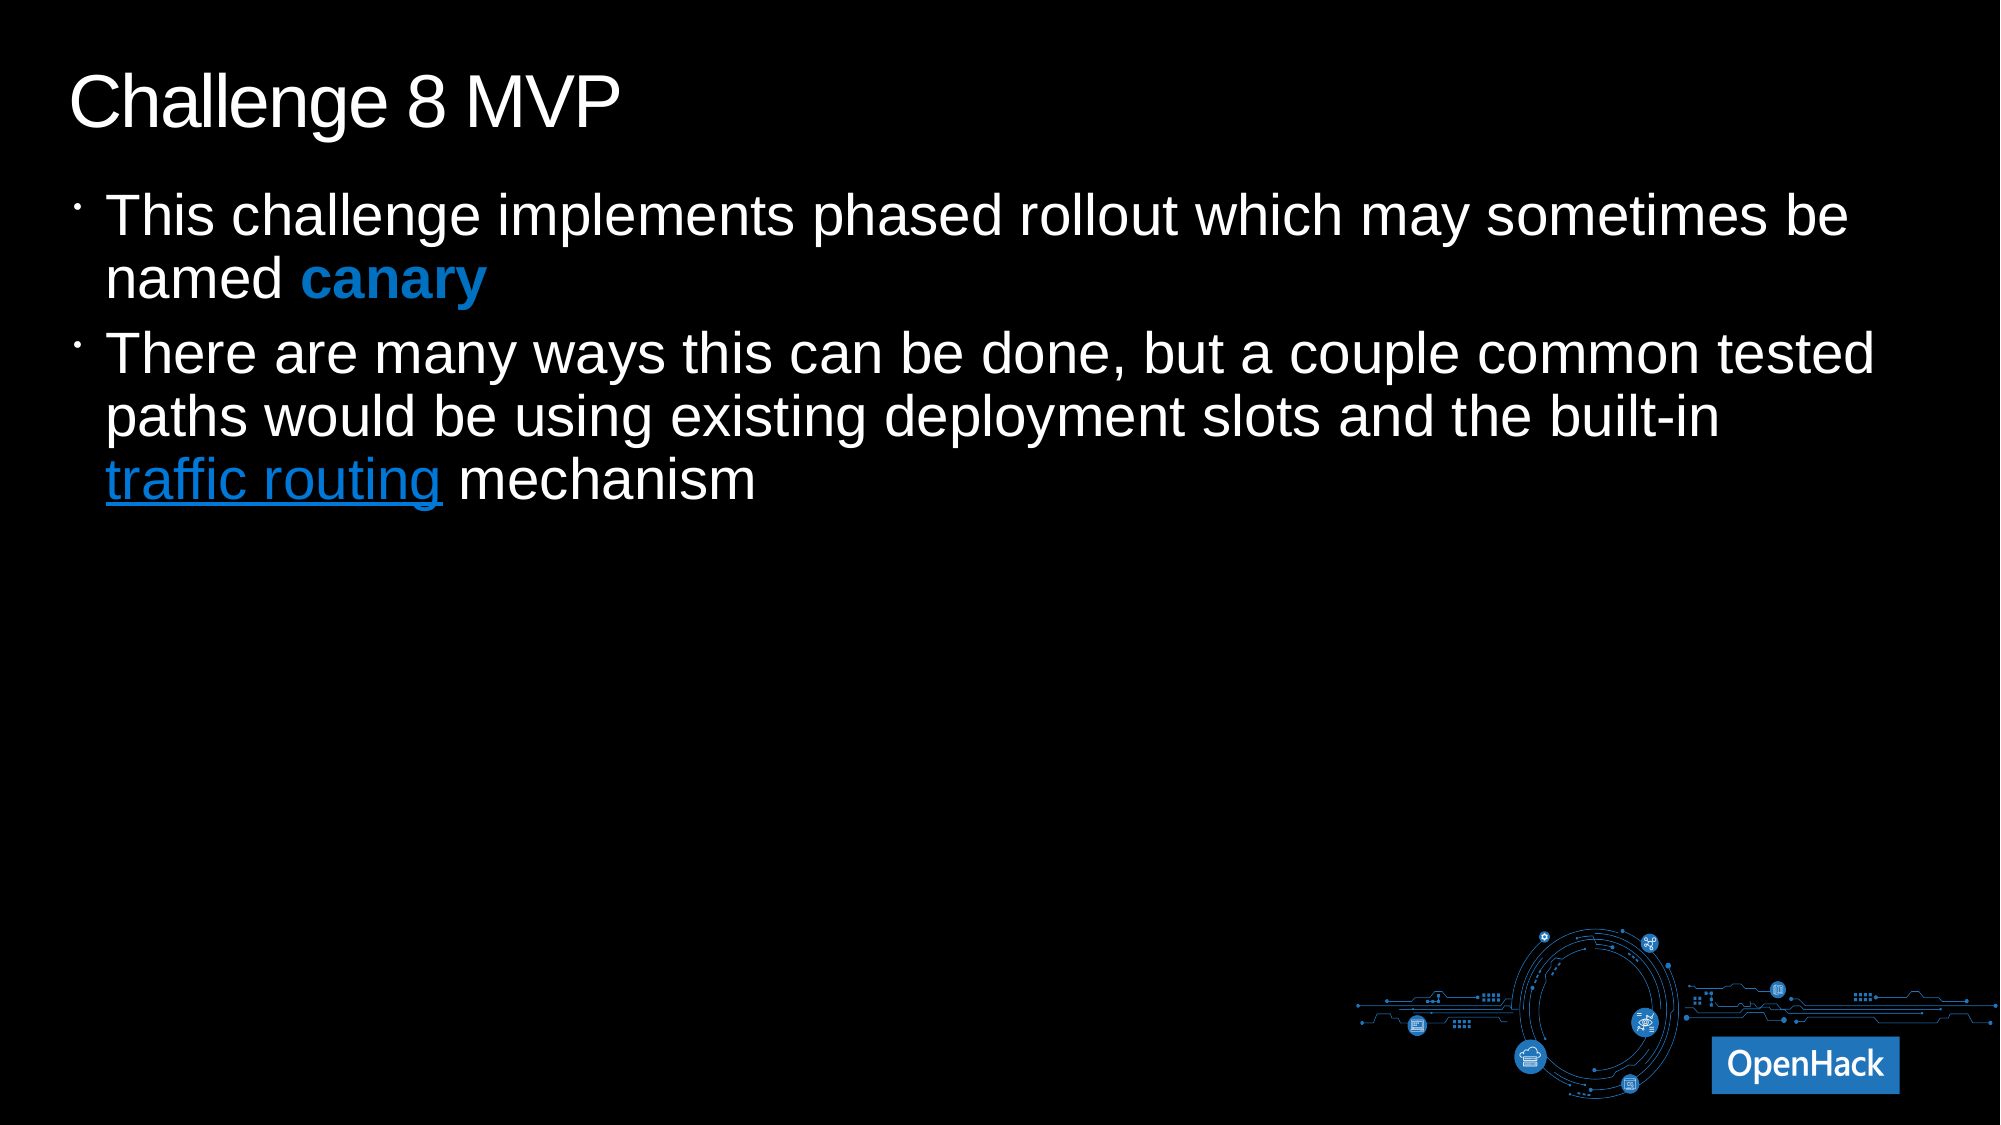

# Challenge 8 MVP
This challenge implements phased rollout which may sometimes be named canary
There are many ways this can be done, but a couple common tested paths would be using existing deployment slots and the built-in traffic routing mechanism